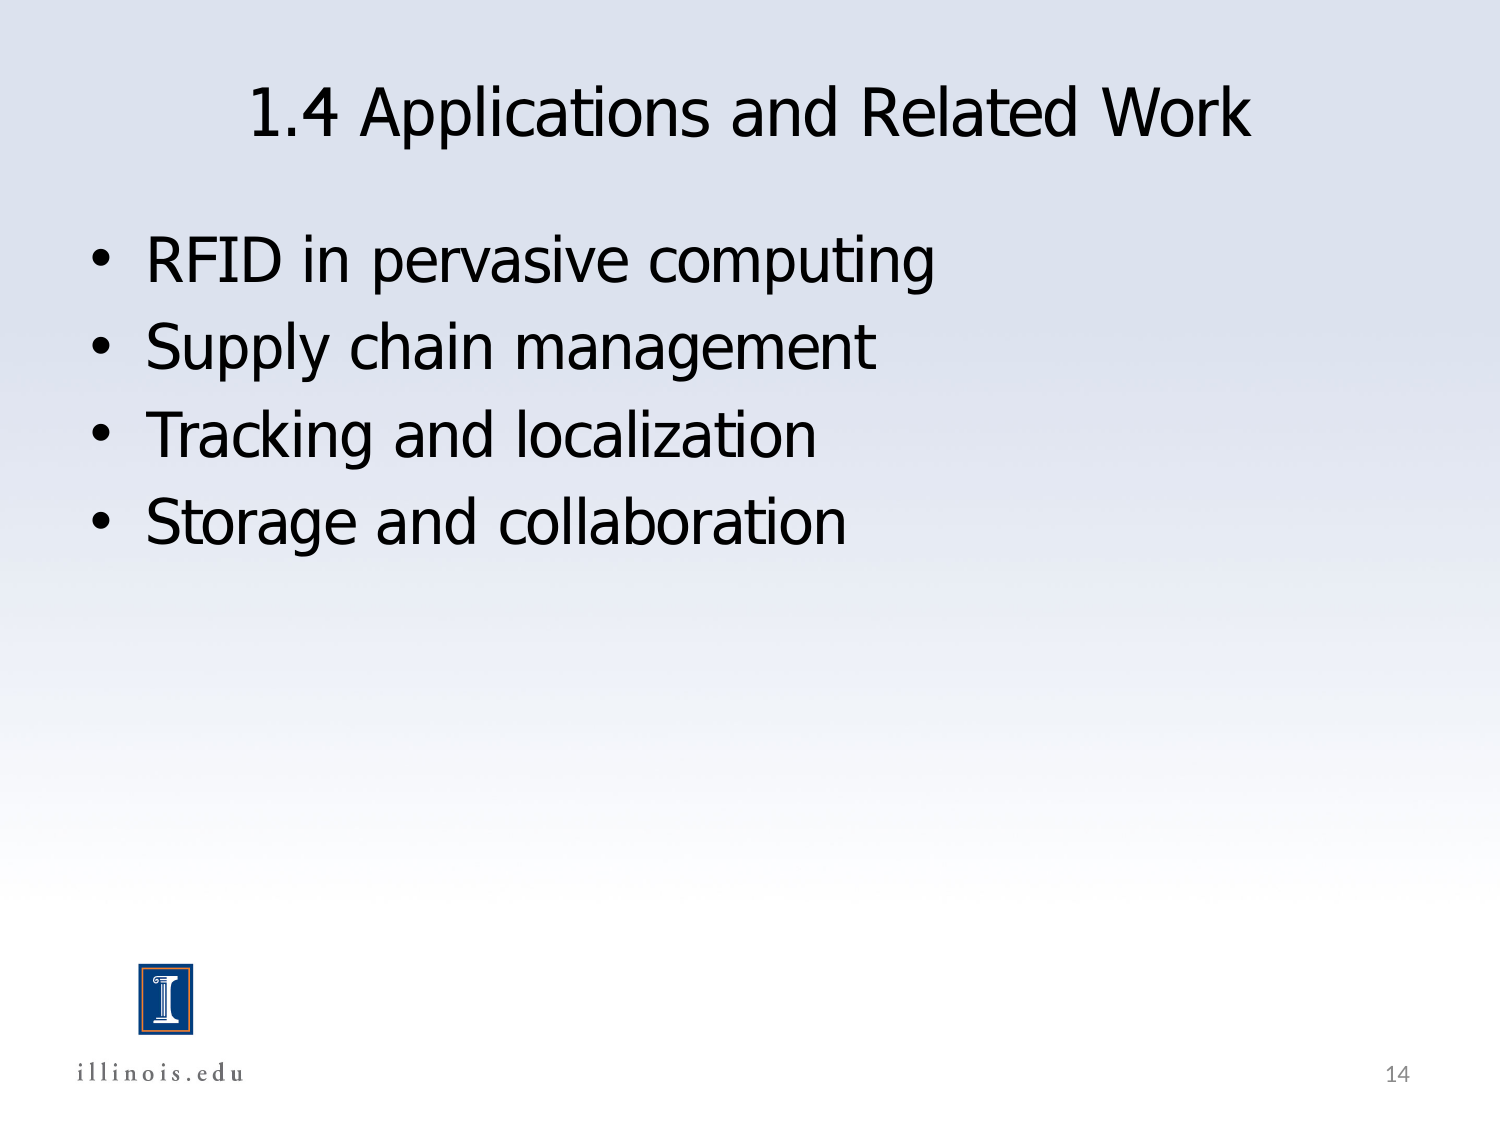

# 1.4 Applications and Related Work
RFID in pervasive computing
Supply chain management
Tracking and localization
Storage and collaboration

14